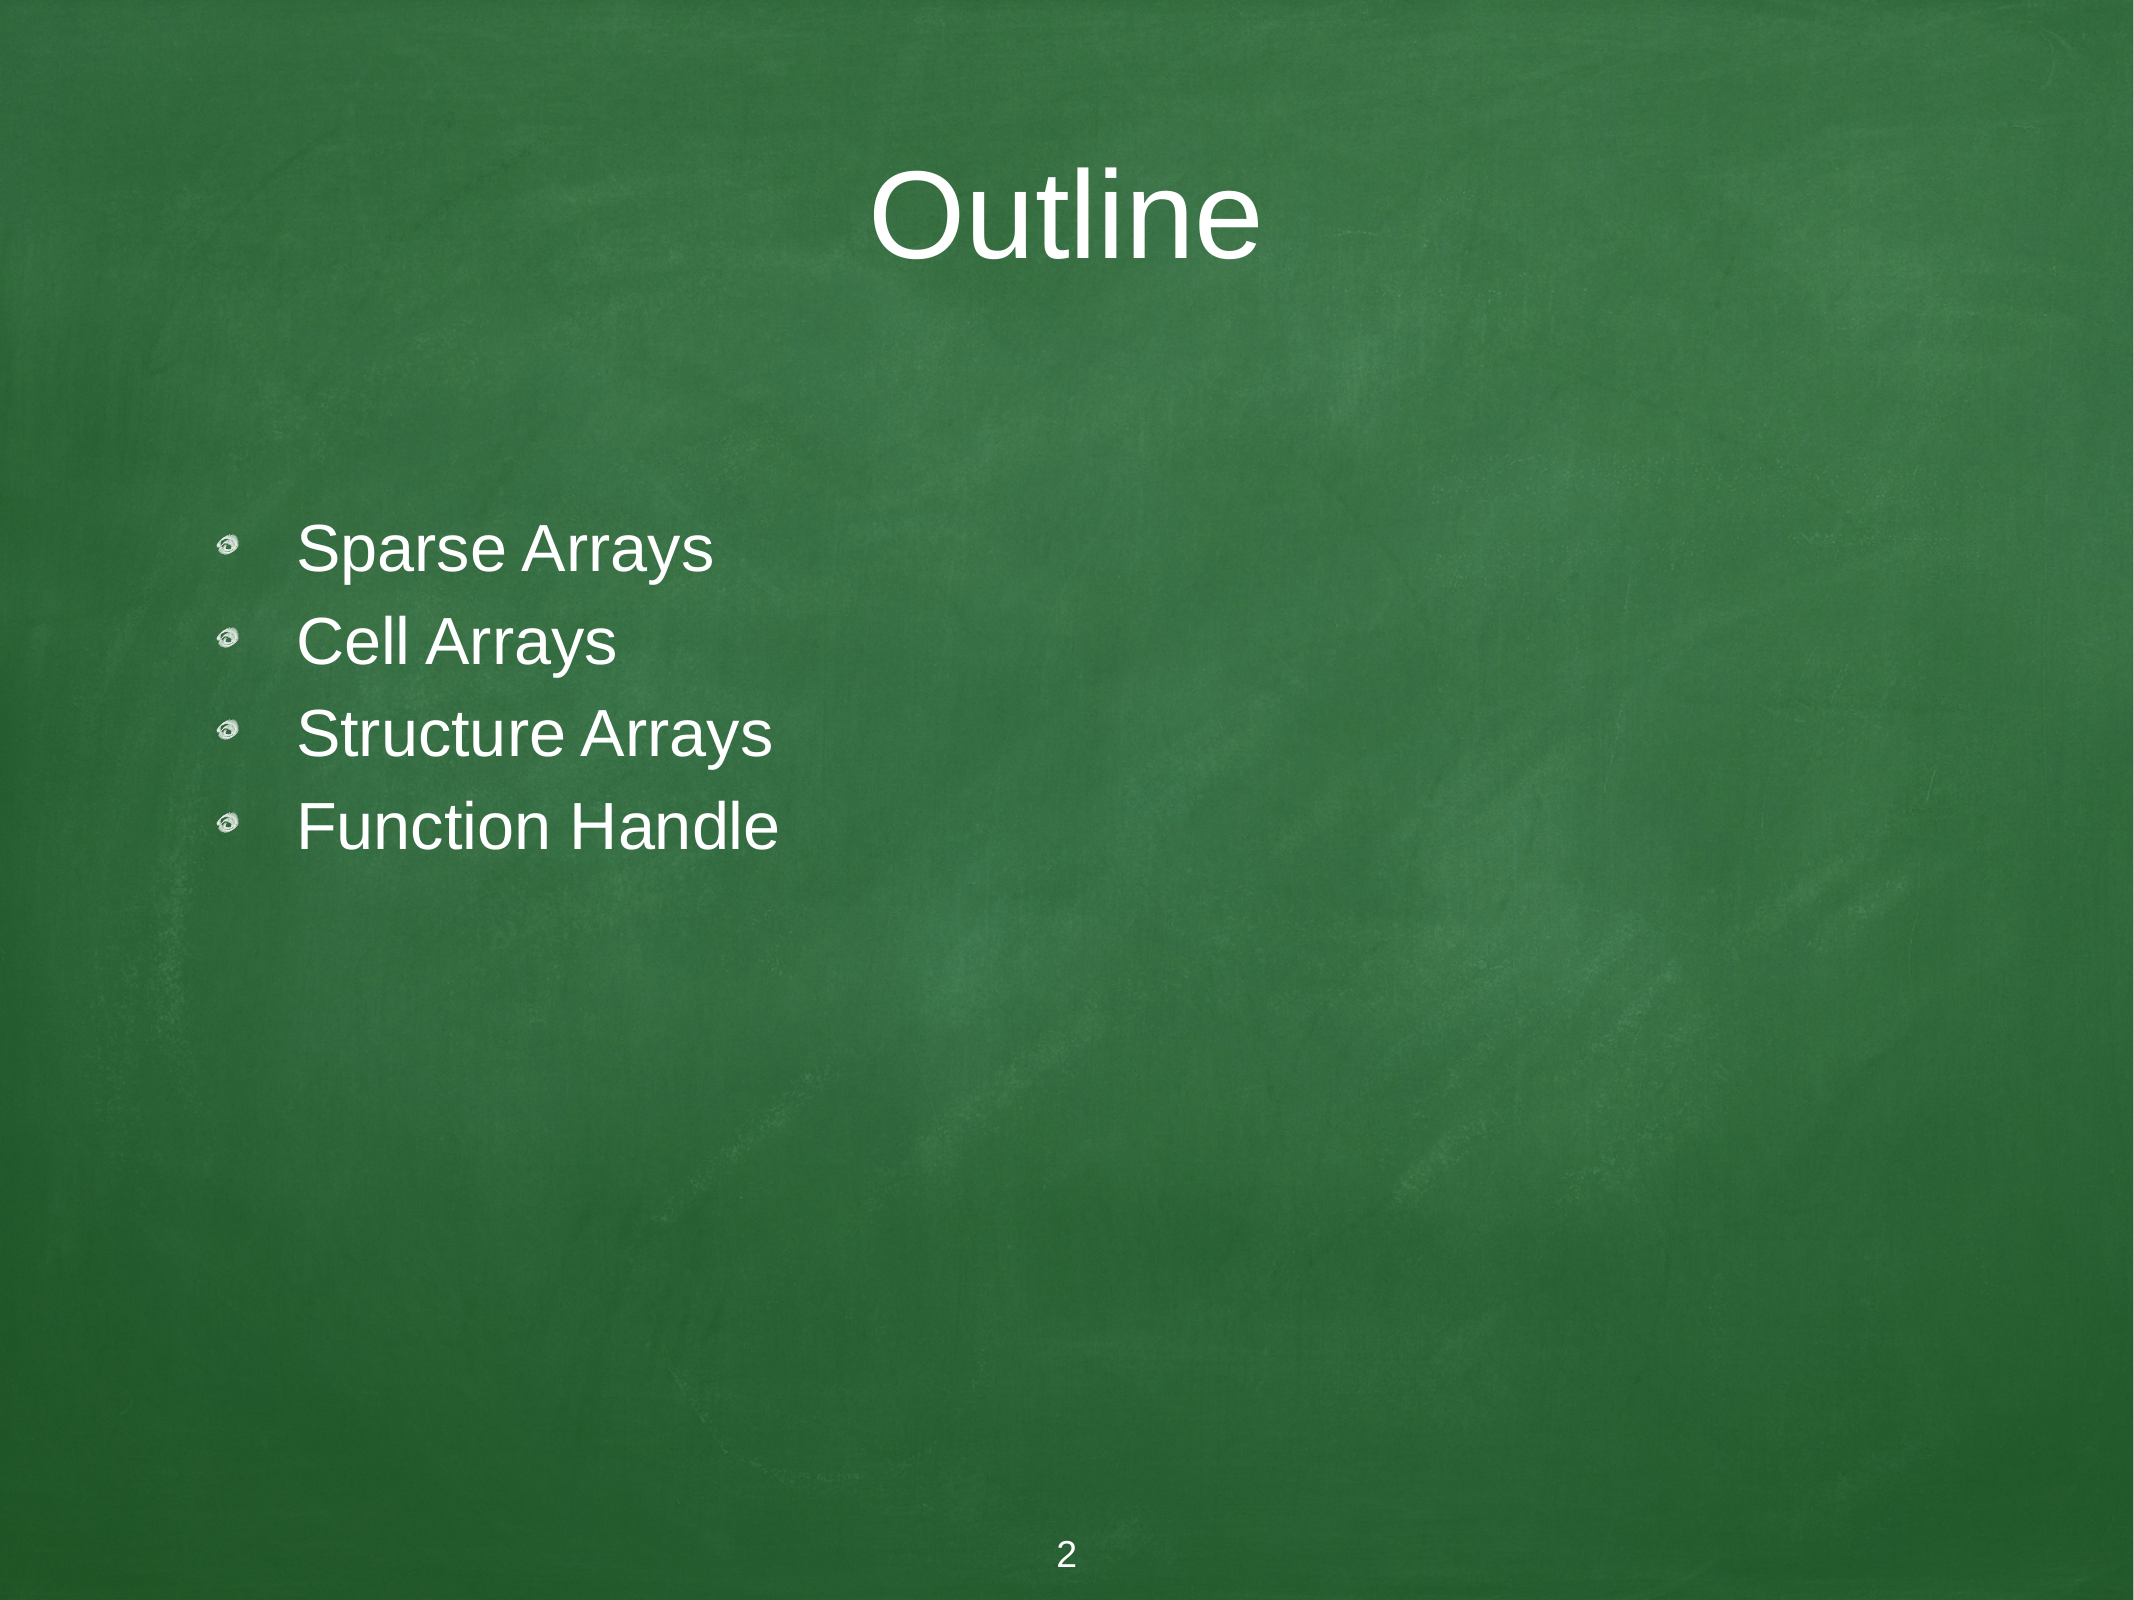

# Outline
Sparse Arrays
Cell Arrays
Structure Arrays
Function Handle
2